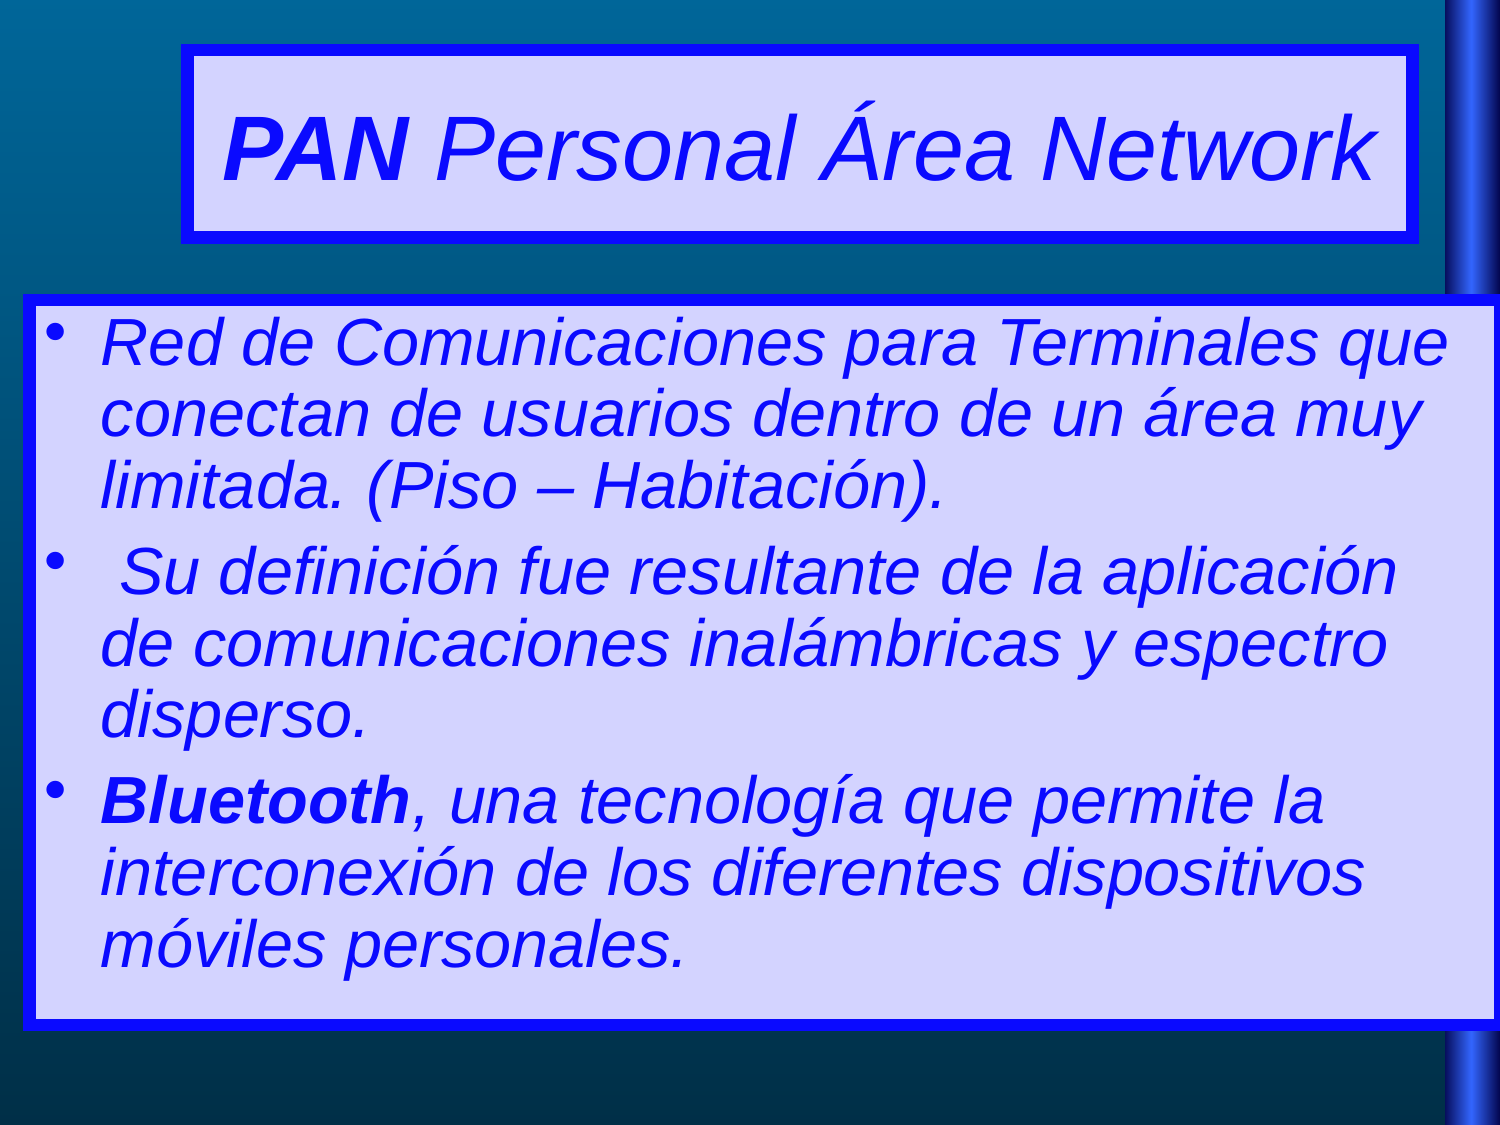

# PAN Personal Área Network
Red de Comunicaciones para Terminales que conectan de usuarios dentro de un área muy limitada. (Piso – Habitación).
 Su definición fue resultante de la aplicación de comunicaciones inalámbricas y espectro disperso.
Bluetooth, una tecnología que permite la interconexión de los diferentes dispositivos móviles personales.